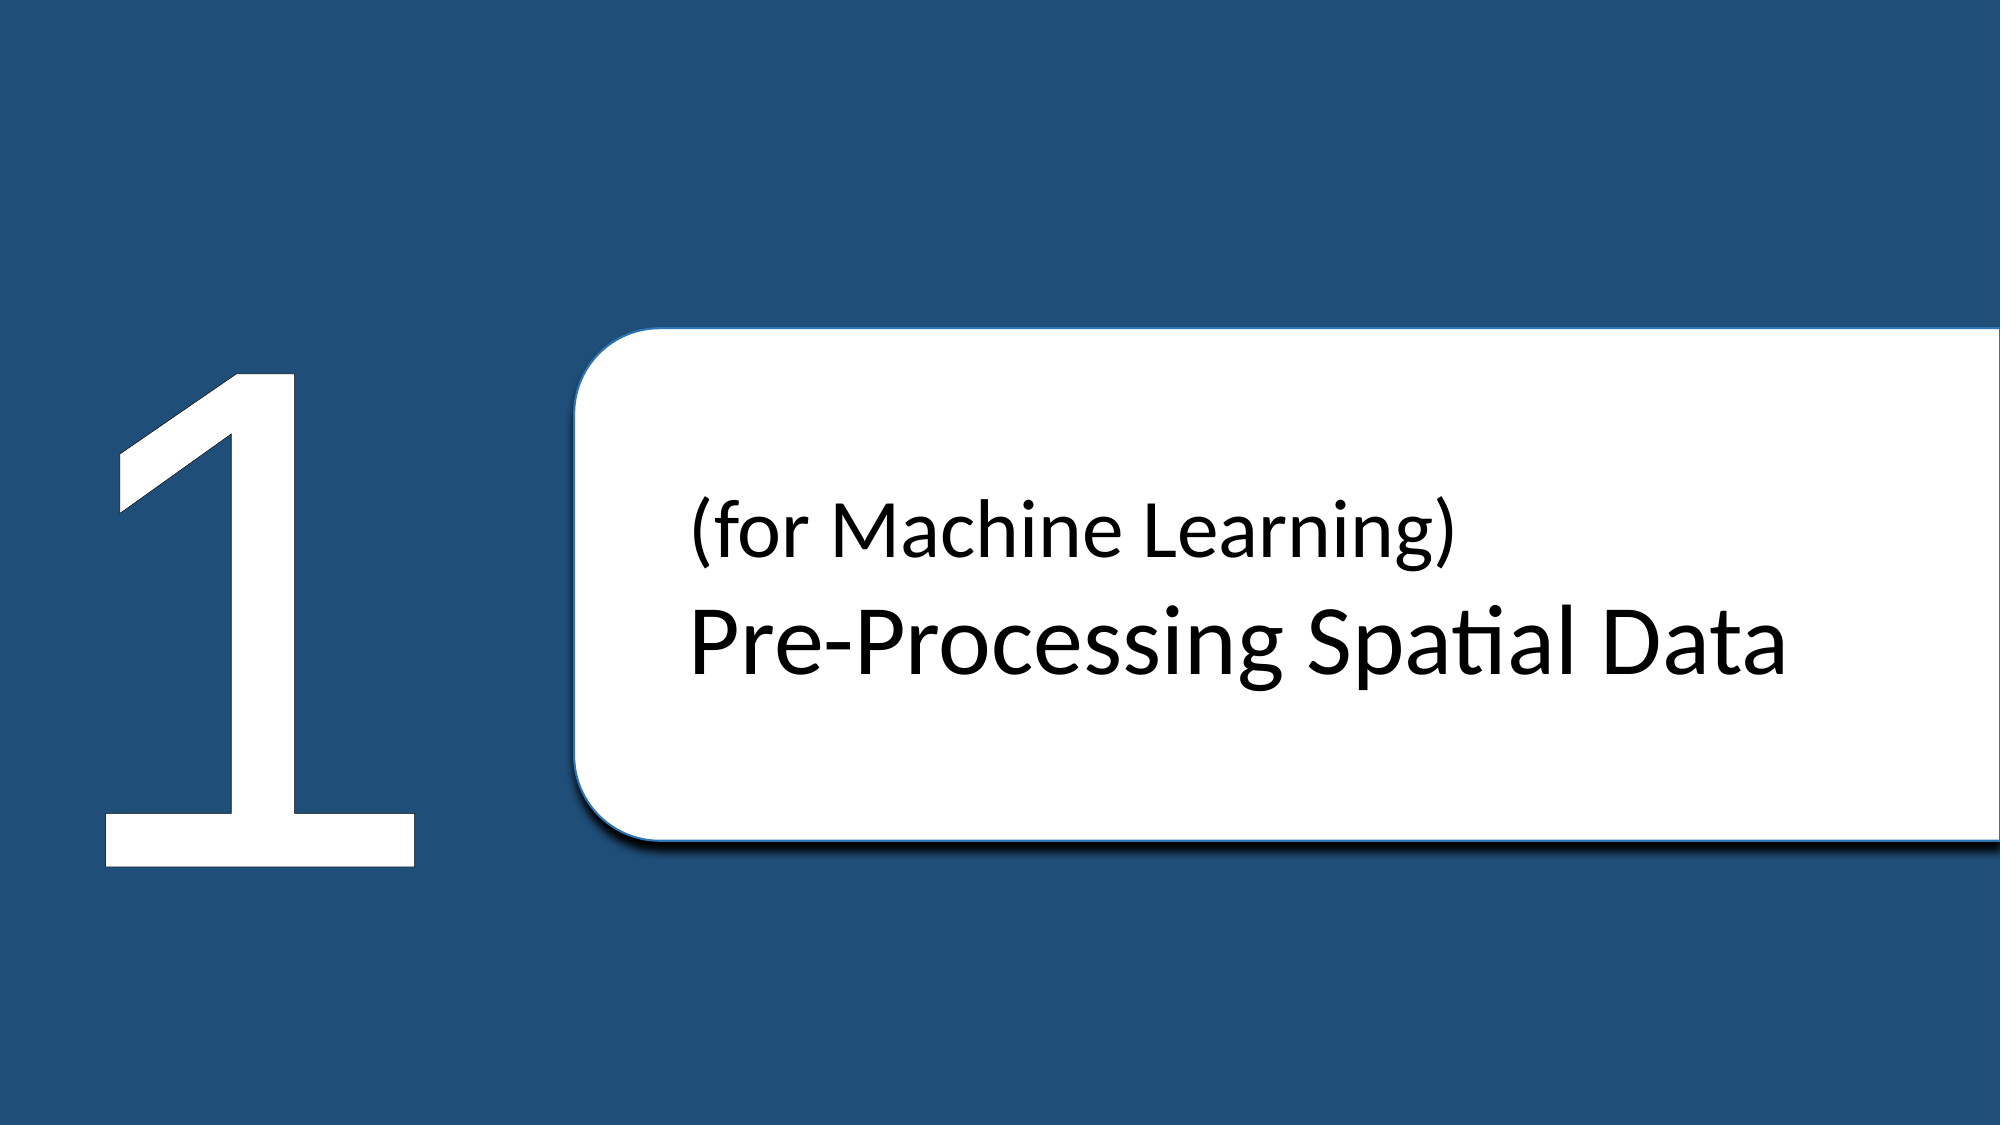

(for Machine Learning)
Pre-Processing Spatial Data
1